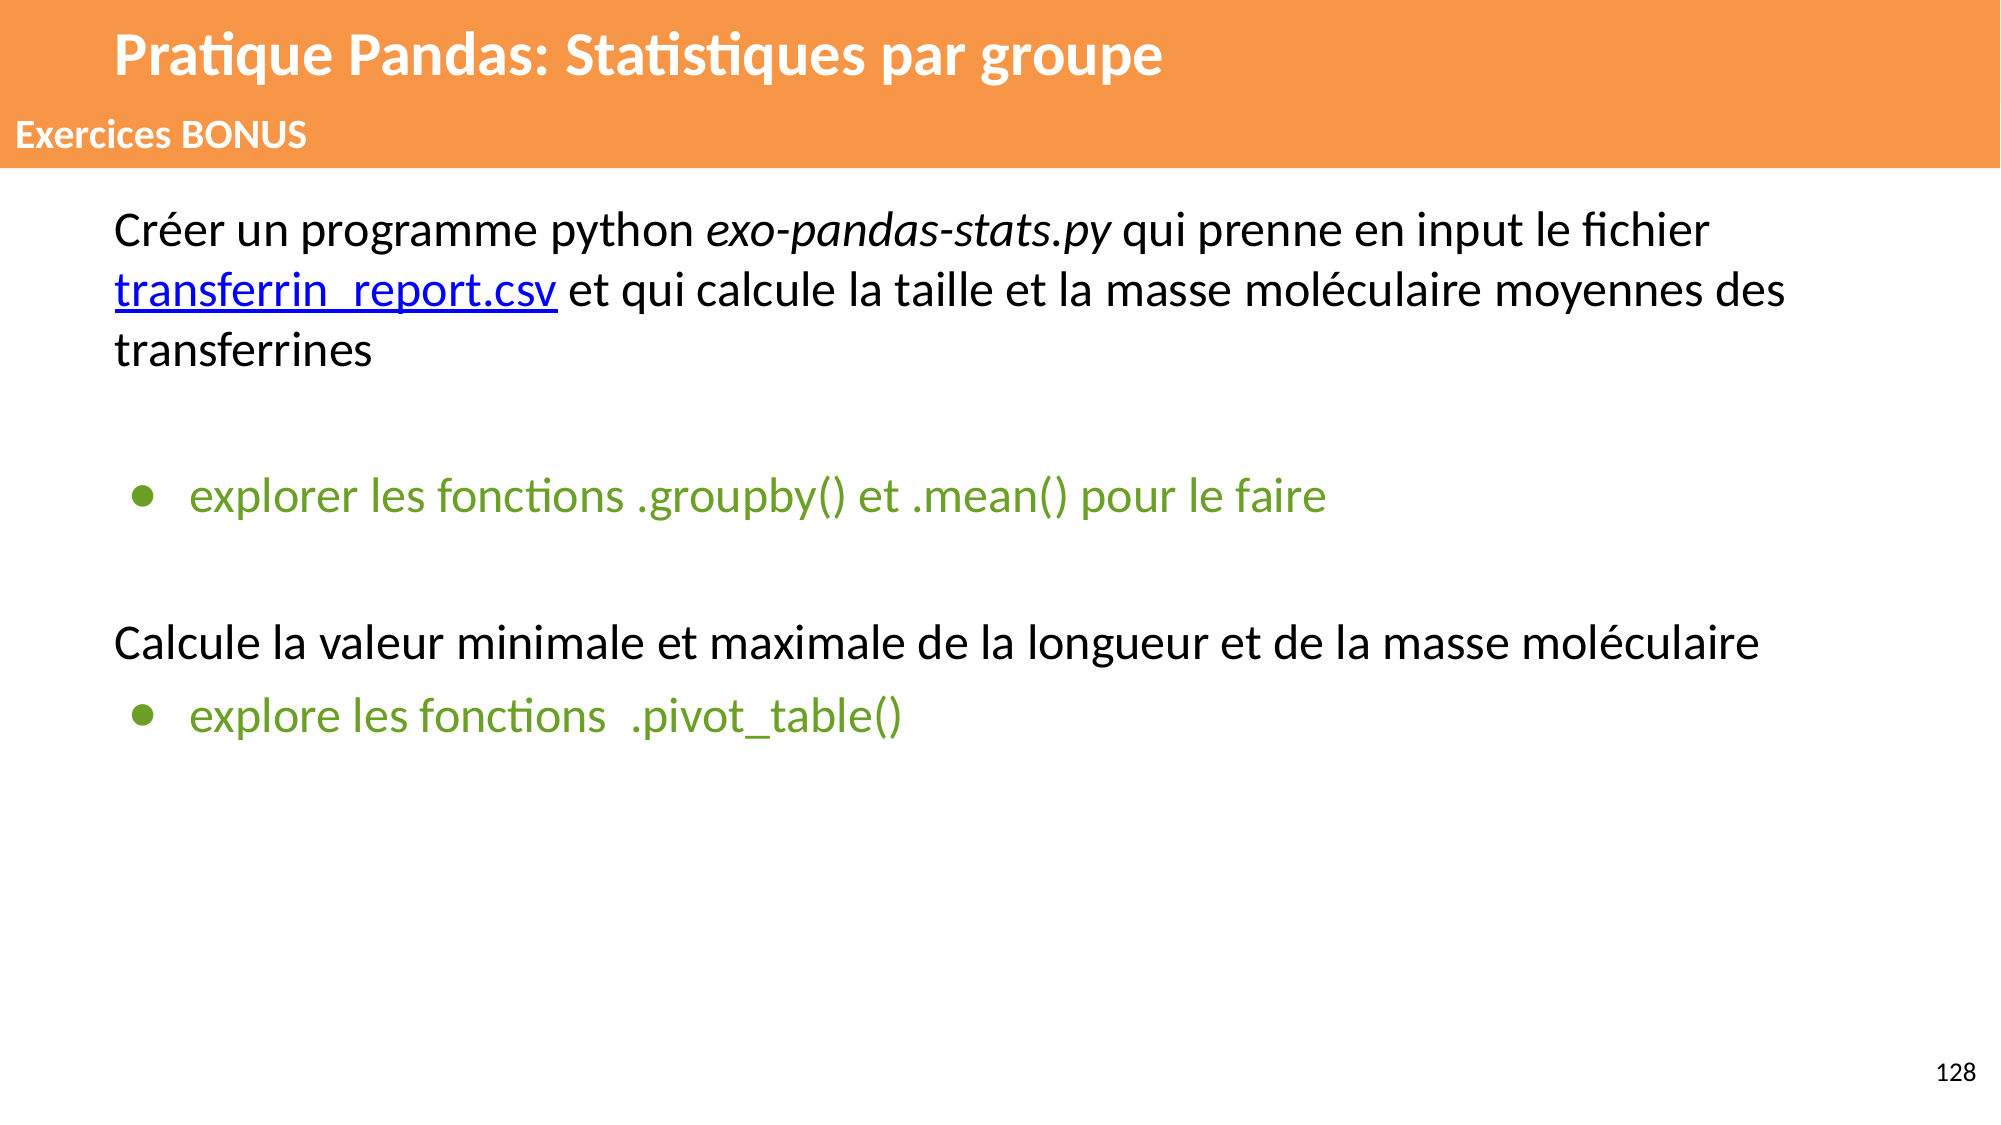

# Pratique Pandas: Statistiques par groupe
Exercices BONUS
Créer un programme python exo-pandas-stats.py qui prenne en input le fichier transferrin_report.csv et qui calcule la taille et la masse moléculaire moyennes des transferrines

explorer les fonctions .groupby() et .mean() pour le faire

Calcule la valeur minimale et maximale de la longueur et de la masse moléculaire
explore les fonctions  .pivot_table()

128